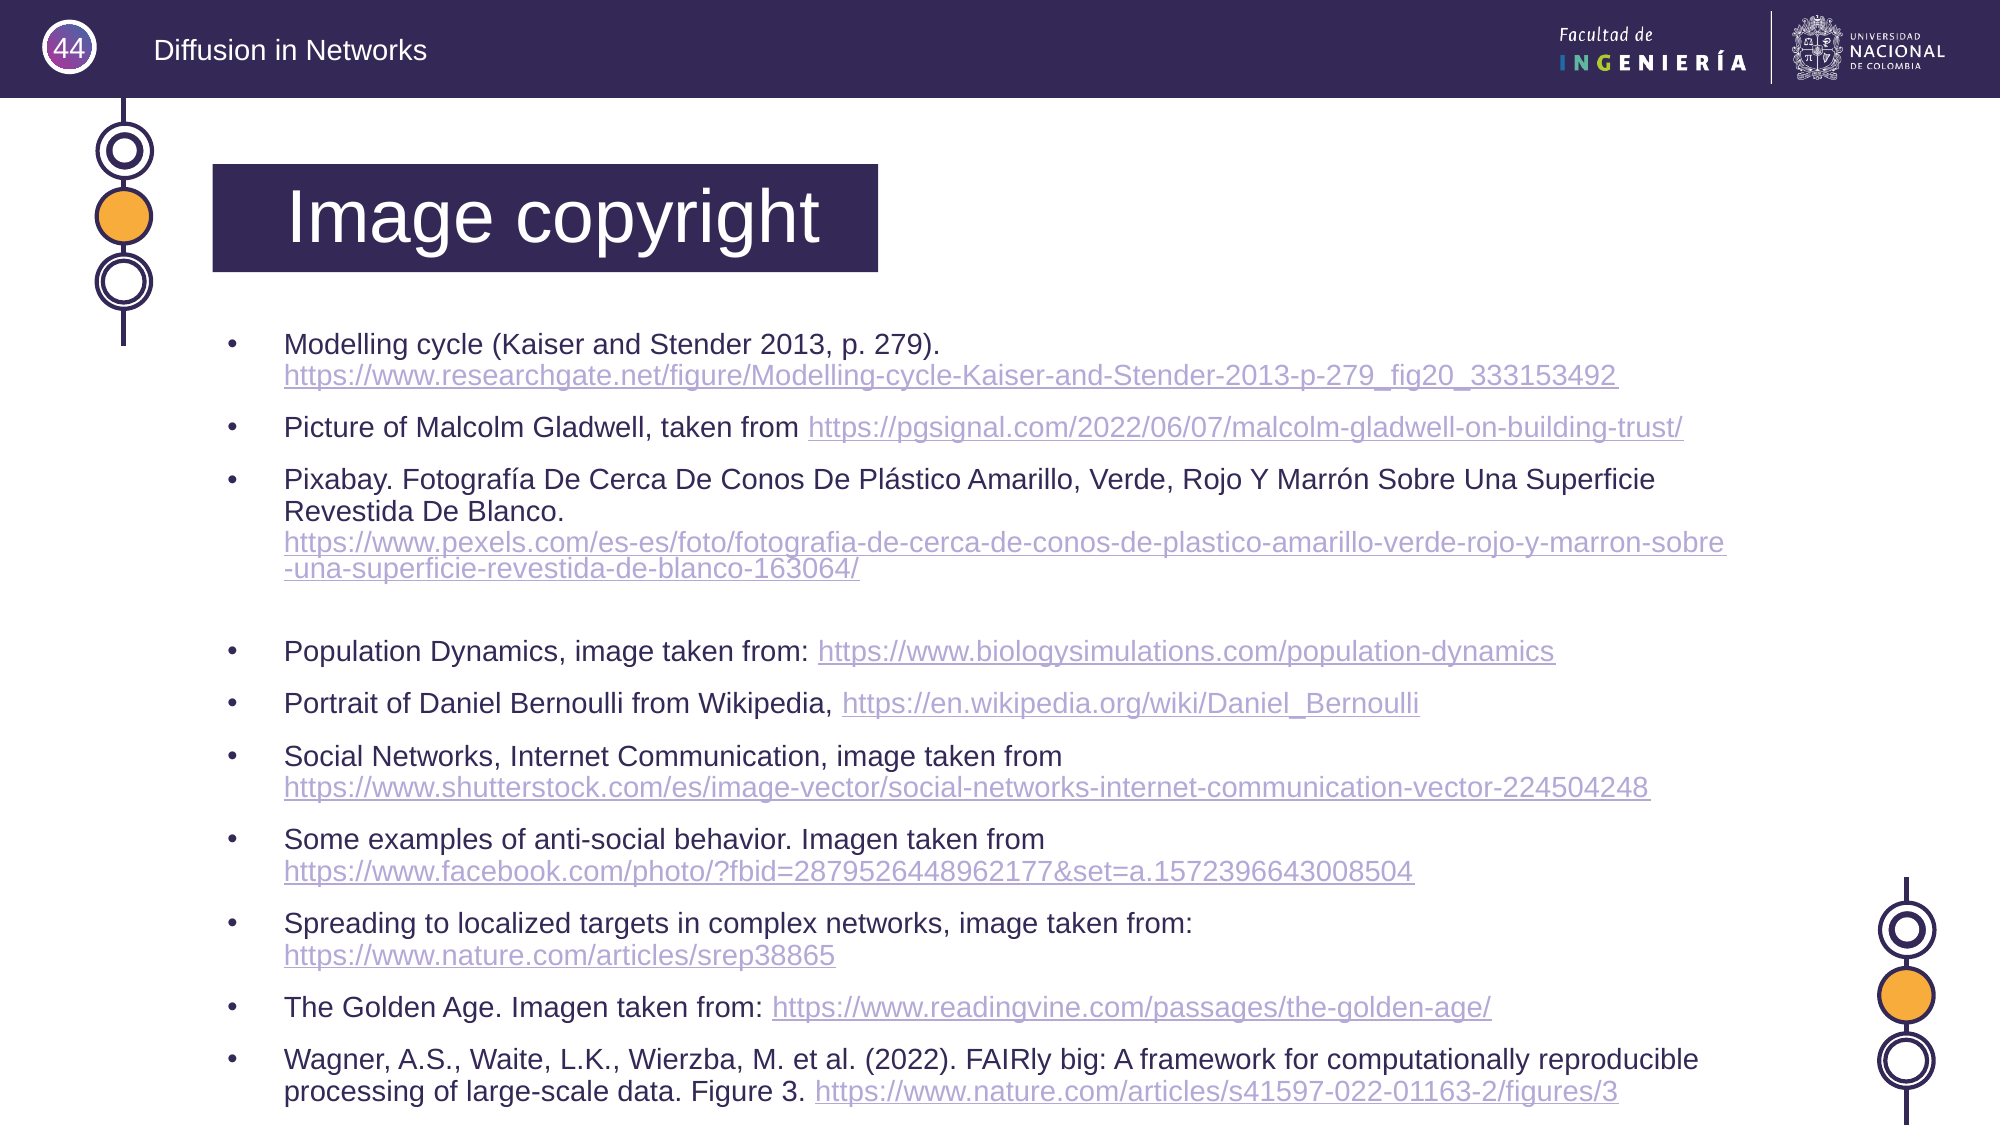

44
# Image copyright
Modelling cycle (Kaiser and Stender 2013, p. 279). https://www.researchgate.net/figure/Modelling-cycle-Kaiser-and-Stender-2013-p-279_fig20_333153492
Picture of Malcolm Gladwell, taken from https://pgsignal.com/2022/06/07/malcolm-gladwell-on-building-trust/
Pixabay. Fotografía De Cerca De Conos De Plástico Amarillo, Verde, Rojo Y Marrón Sobre Una Superficie Revestida De Blanco. https://www.pexels.com/es-es/foto/fotografia-de-cerca-de-conos-de-plastico-amarillo-verde-rojo-y-marron-sobre-una-superficie-revestida-de-blanco-163064/
Population Dynamics, image taken from: https://www.biologysimulations.com/population-dynamics
Portrait of Daniel Bernoulli from Wikipedia, https://en.wikipedia.org/wiki/Daniel_Bernoulli
Social Networks, Internet Communication, image taken from https://www.shutterstock.com/es/image-vector/social-networks-internet-communication-vector-224504248
Some examples of anti-social behavior. Imagen taken from https://www.facebook.com/photo/?fbid=2879526448962177&set=a.1572396643008504
Spreading to localized targets in complex networks, image taken from: https://www.nature.com/articles/srep38865
The Golden Age. Imagen taken from: https://www.readingvine.com/passages/the-golden-age/
Wagner, A.S., Waite, L.K., Wierzba, M. et al. (2022). FAIRly big: A framework for computationally reproducible processing of large-scale data. Figure 3. https://www.nature.com/articles/s41597-022-01163-2/figures/3